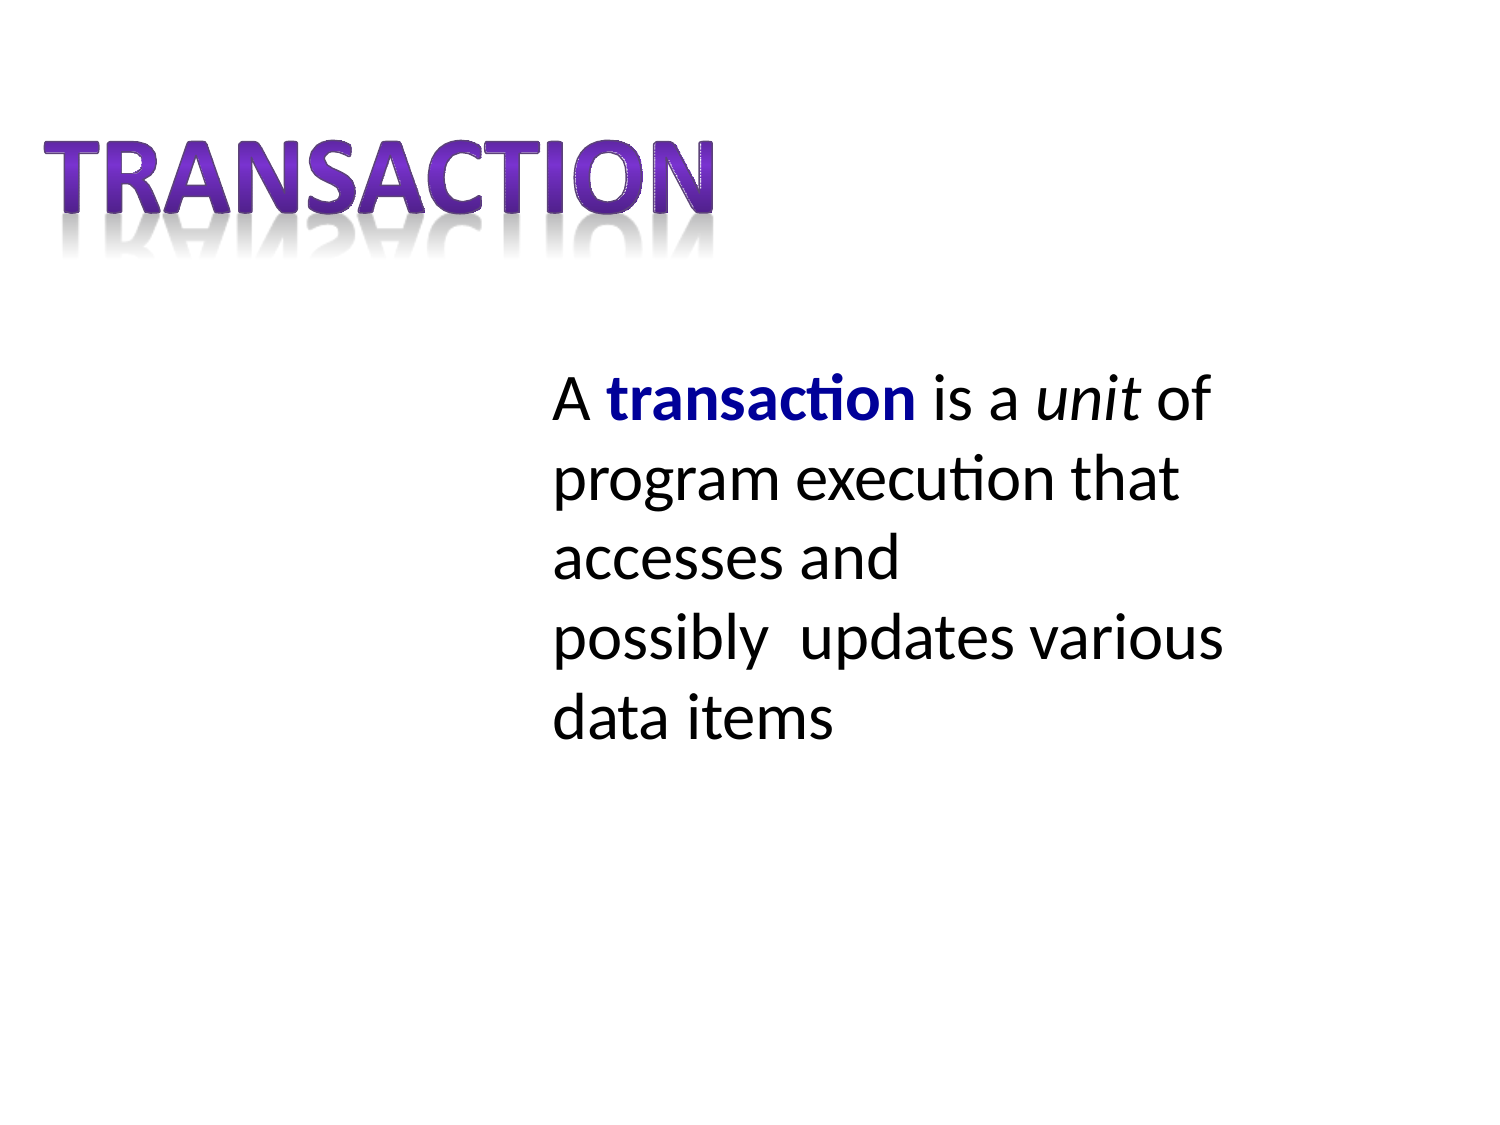

# A transaction is a unit of  program execution that  accesses and	possibly  updates various data items